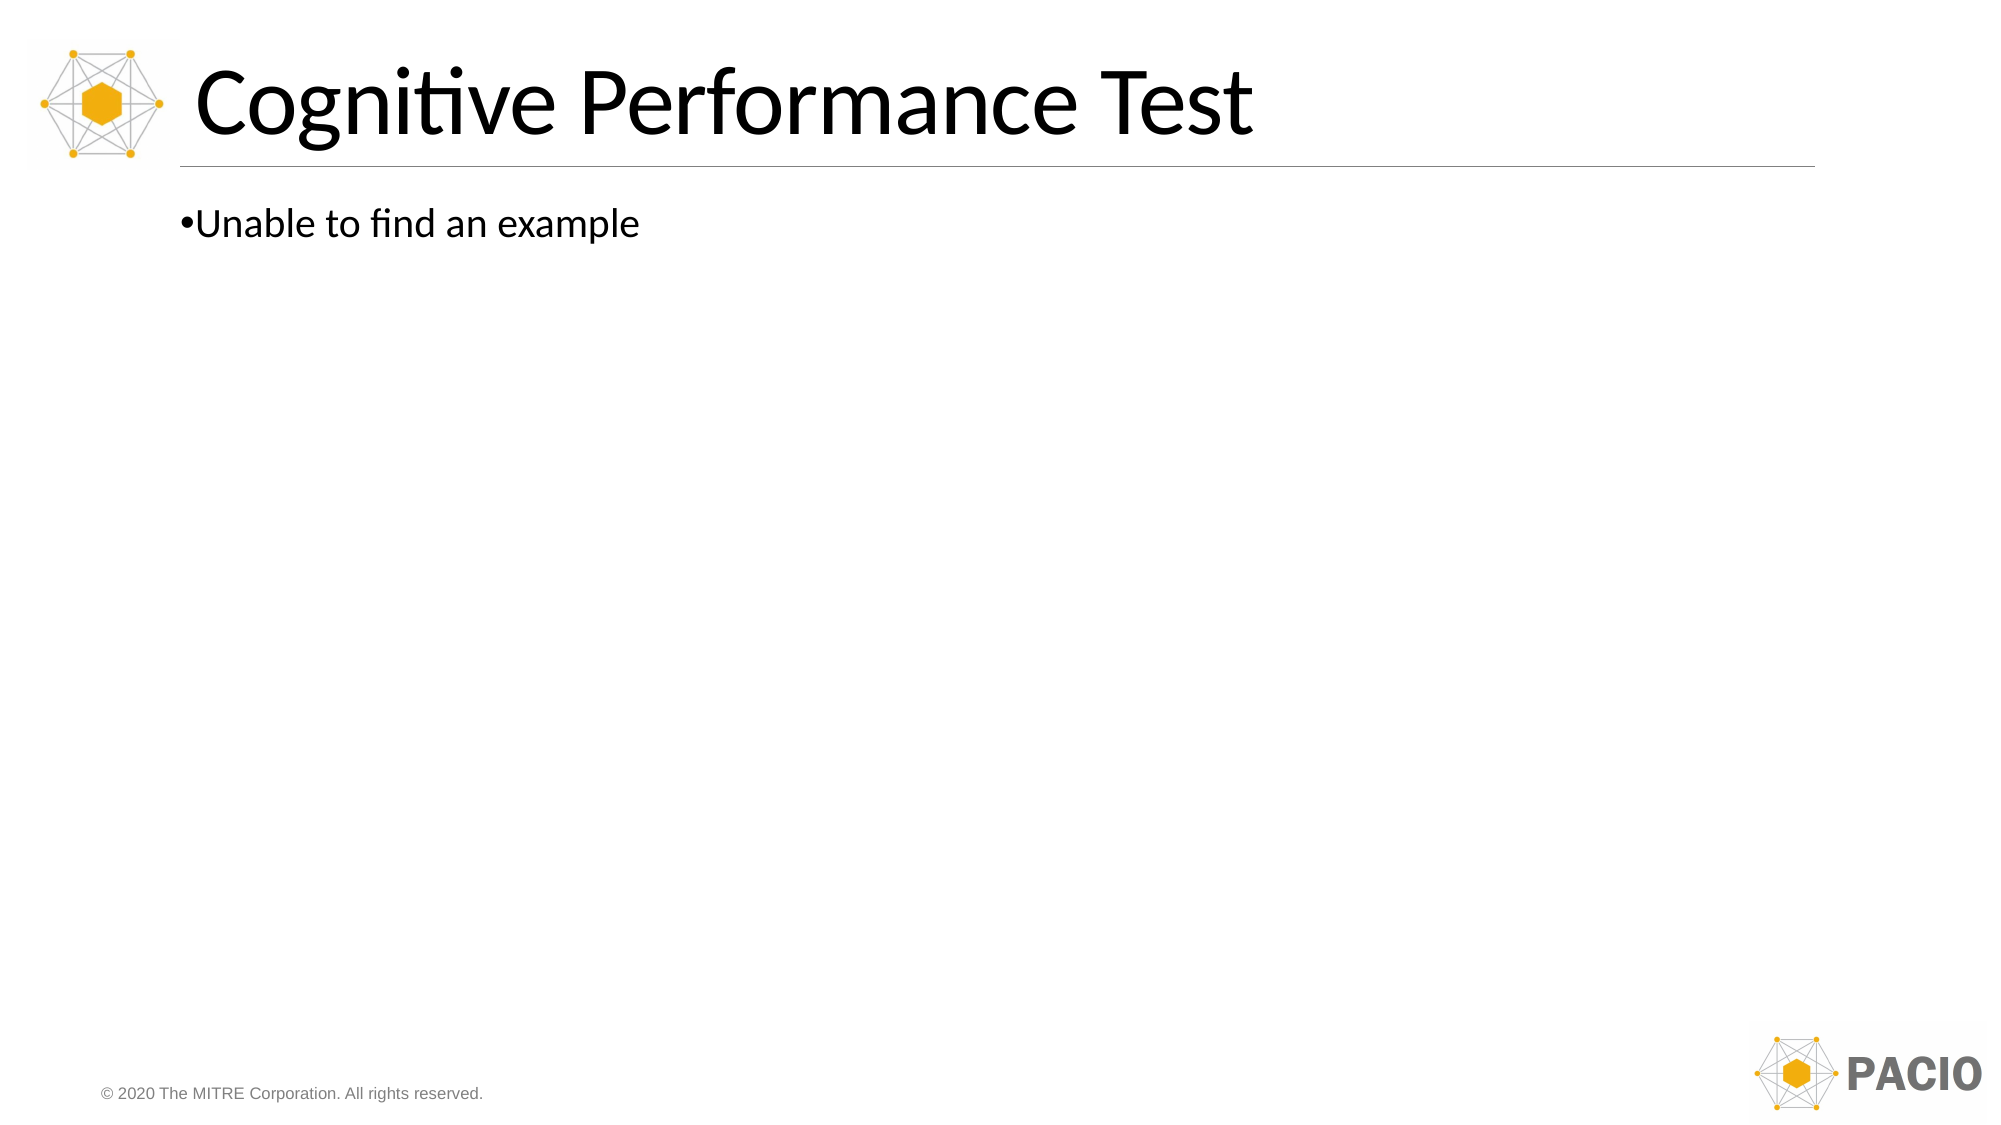

# Cognitive Performance Test
Unable to find an example